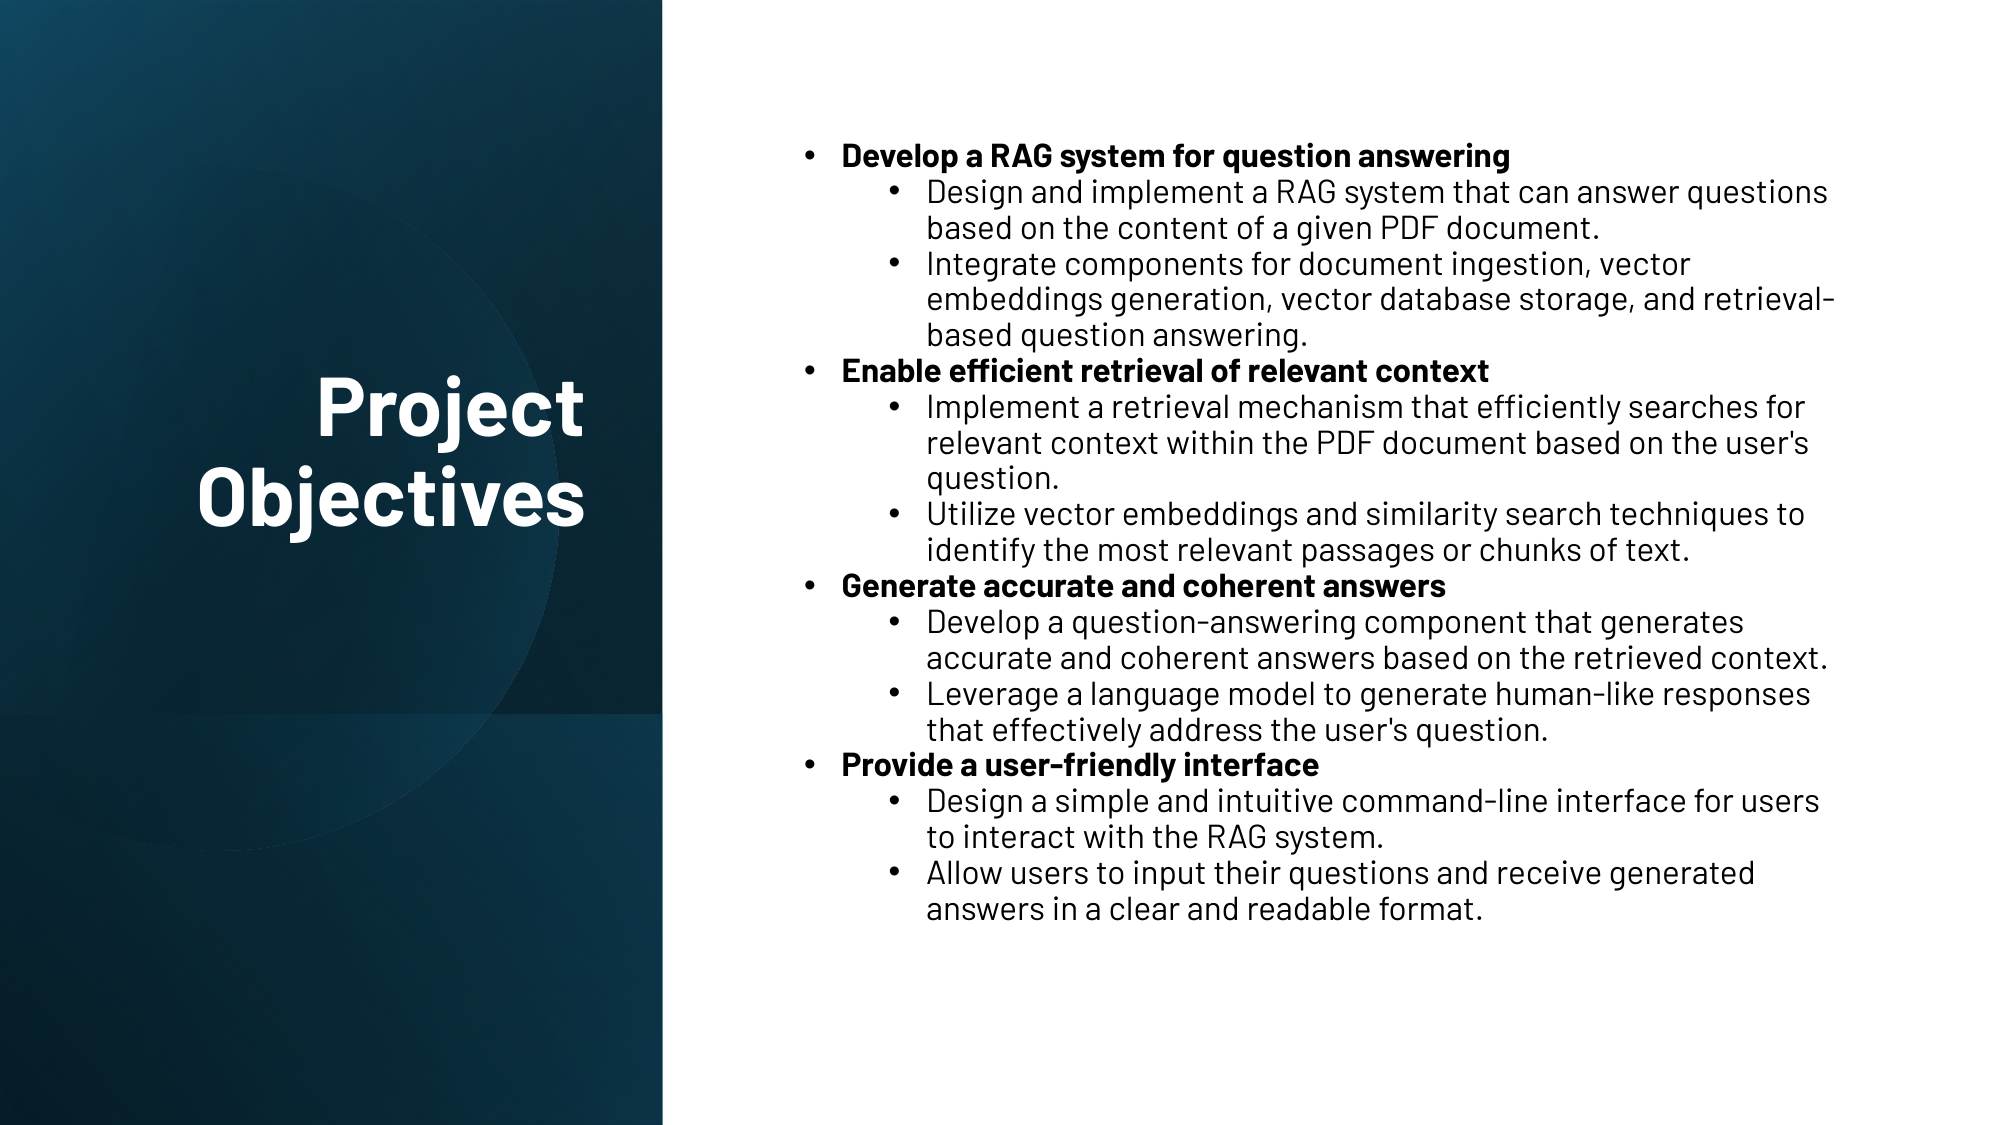

# Project Objectives
Develop a RAG system for question answering
Design and implement a RAG system that can answer questions based on the content of a given PDF document.
Integrate components for document ingestion, vector embeddings generation, vector database storage, and retrieval-based question answering.
Enable efficient retrieval of relevant context
Implement a retrieval mechanism that efficiently searches for relevant context within the PDF document based on the user's question.
Utilize vector embeddings and similarity search techniques to identify the most relevant passages or chunks of text.
Generate accurate and coherent answers
Develop a question-answering component that generates accurate and coherent answers based on the retrieved context.
Leverage a language model to generate human-like responses that effectively address the user's question.
Provide a user-friendly interface
Design a simple and intuitive command-line interface for users to interact with the RAG system.
Allow users to input their questions and receive generated answers in a clear and readable format.